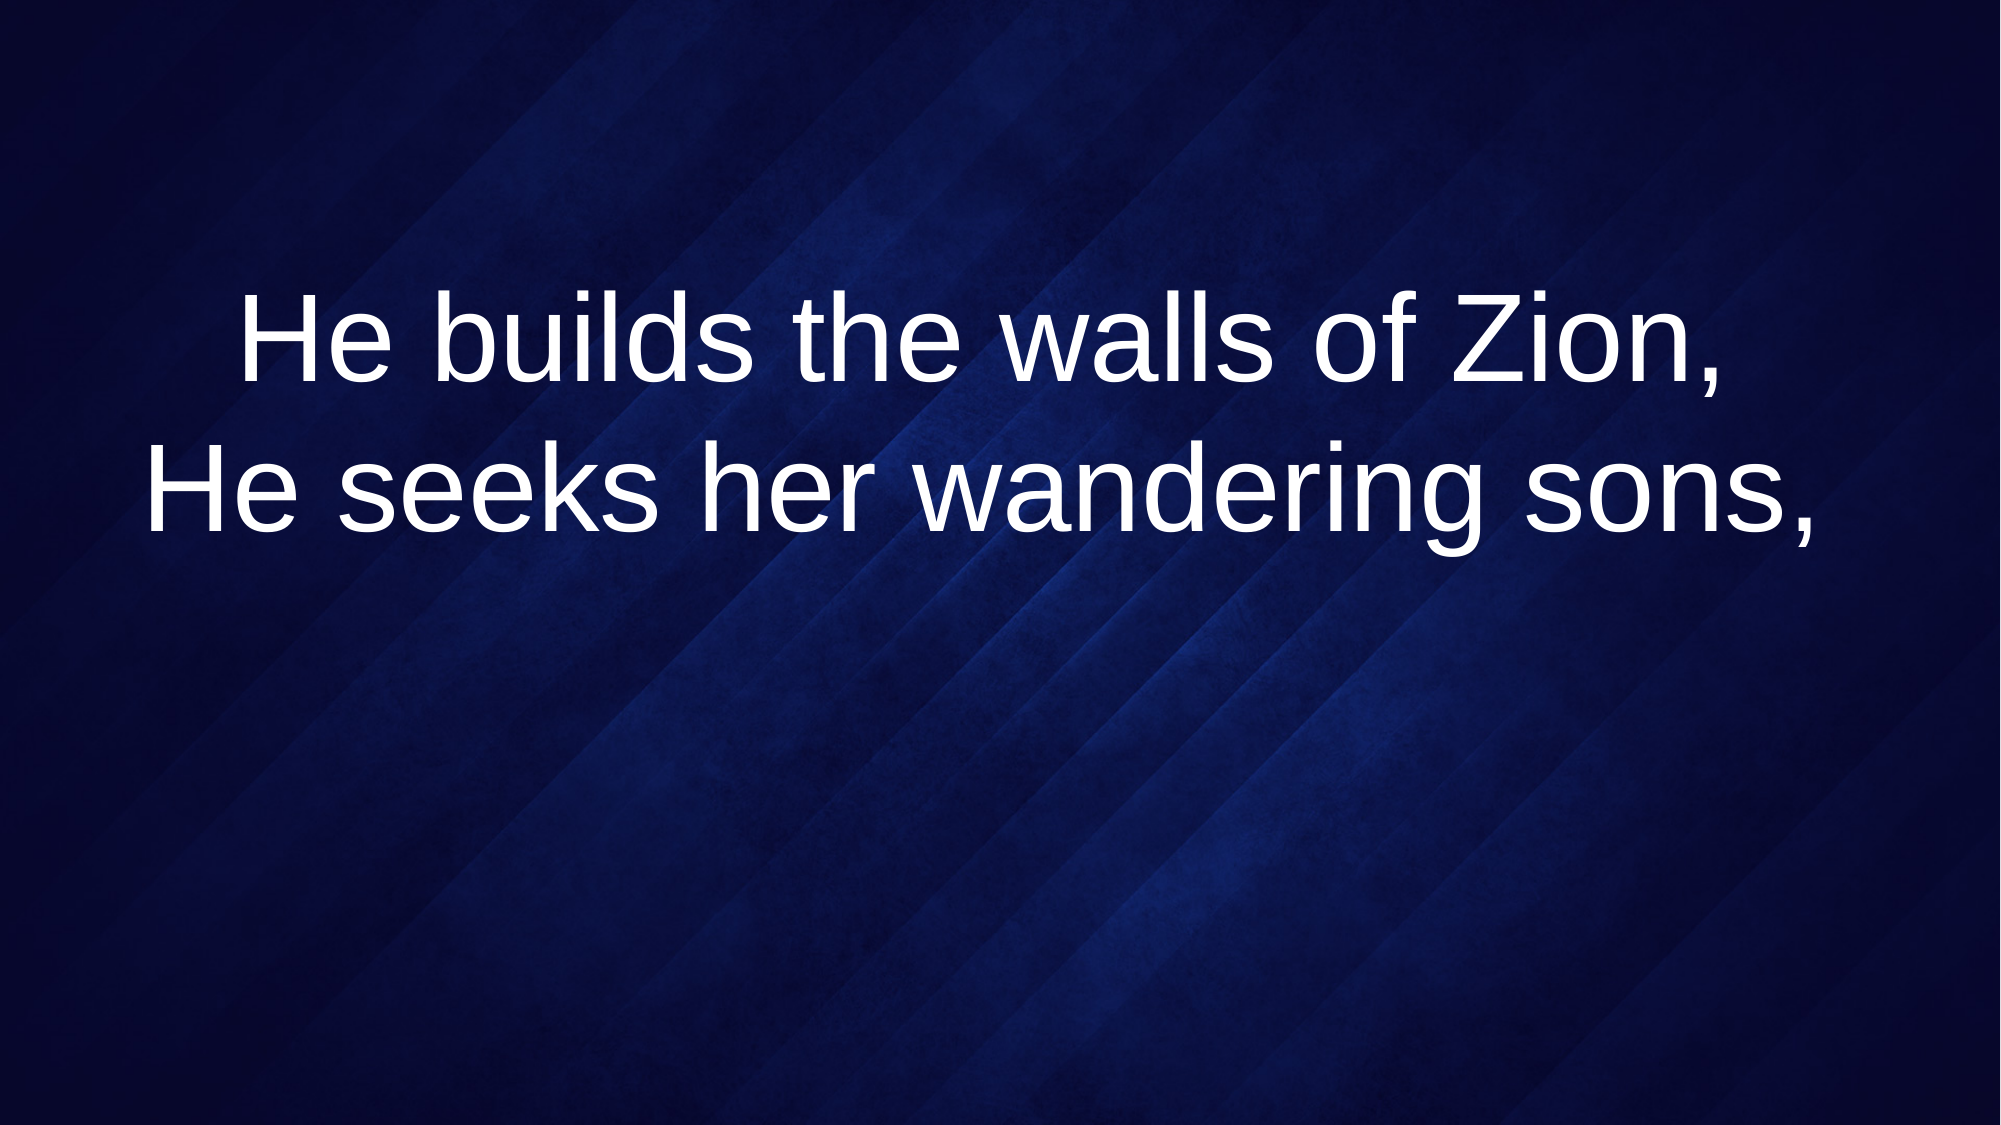

# He builds the walls of Zion, He seeks her wandering sons,